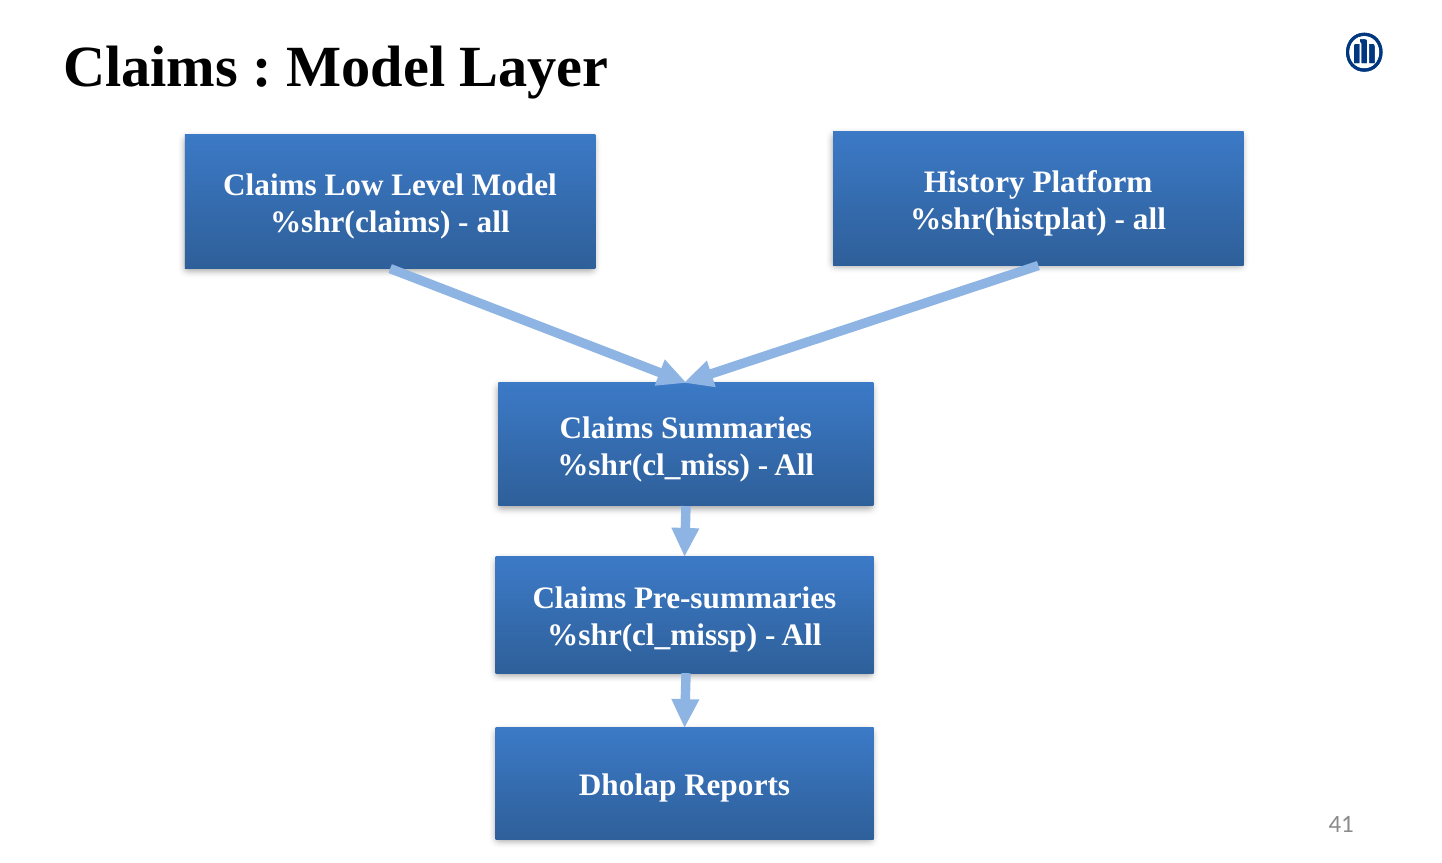

Claims : Model Layer
History Platform
%shr(histplat) - all
Claims Low Level Model
%shr(claims) - all

Claims Summaries
%shr(cl_miss) - All
Claims Pre-summaries
%shr(cl_missp) - All
Dholap Reports
41